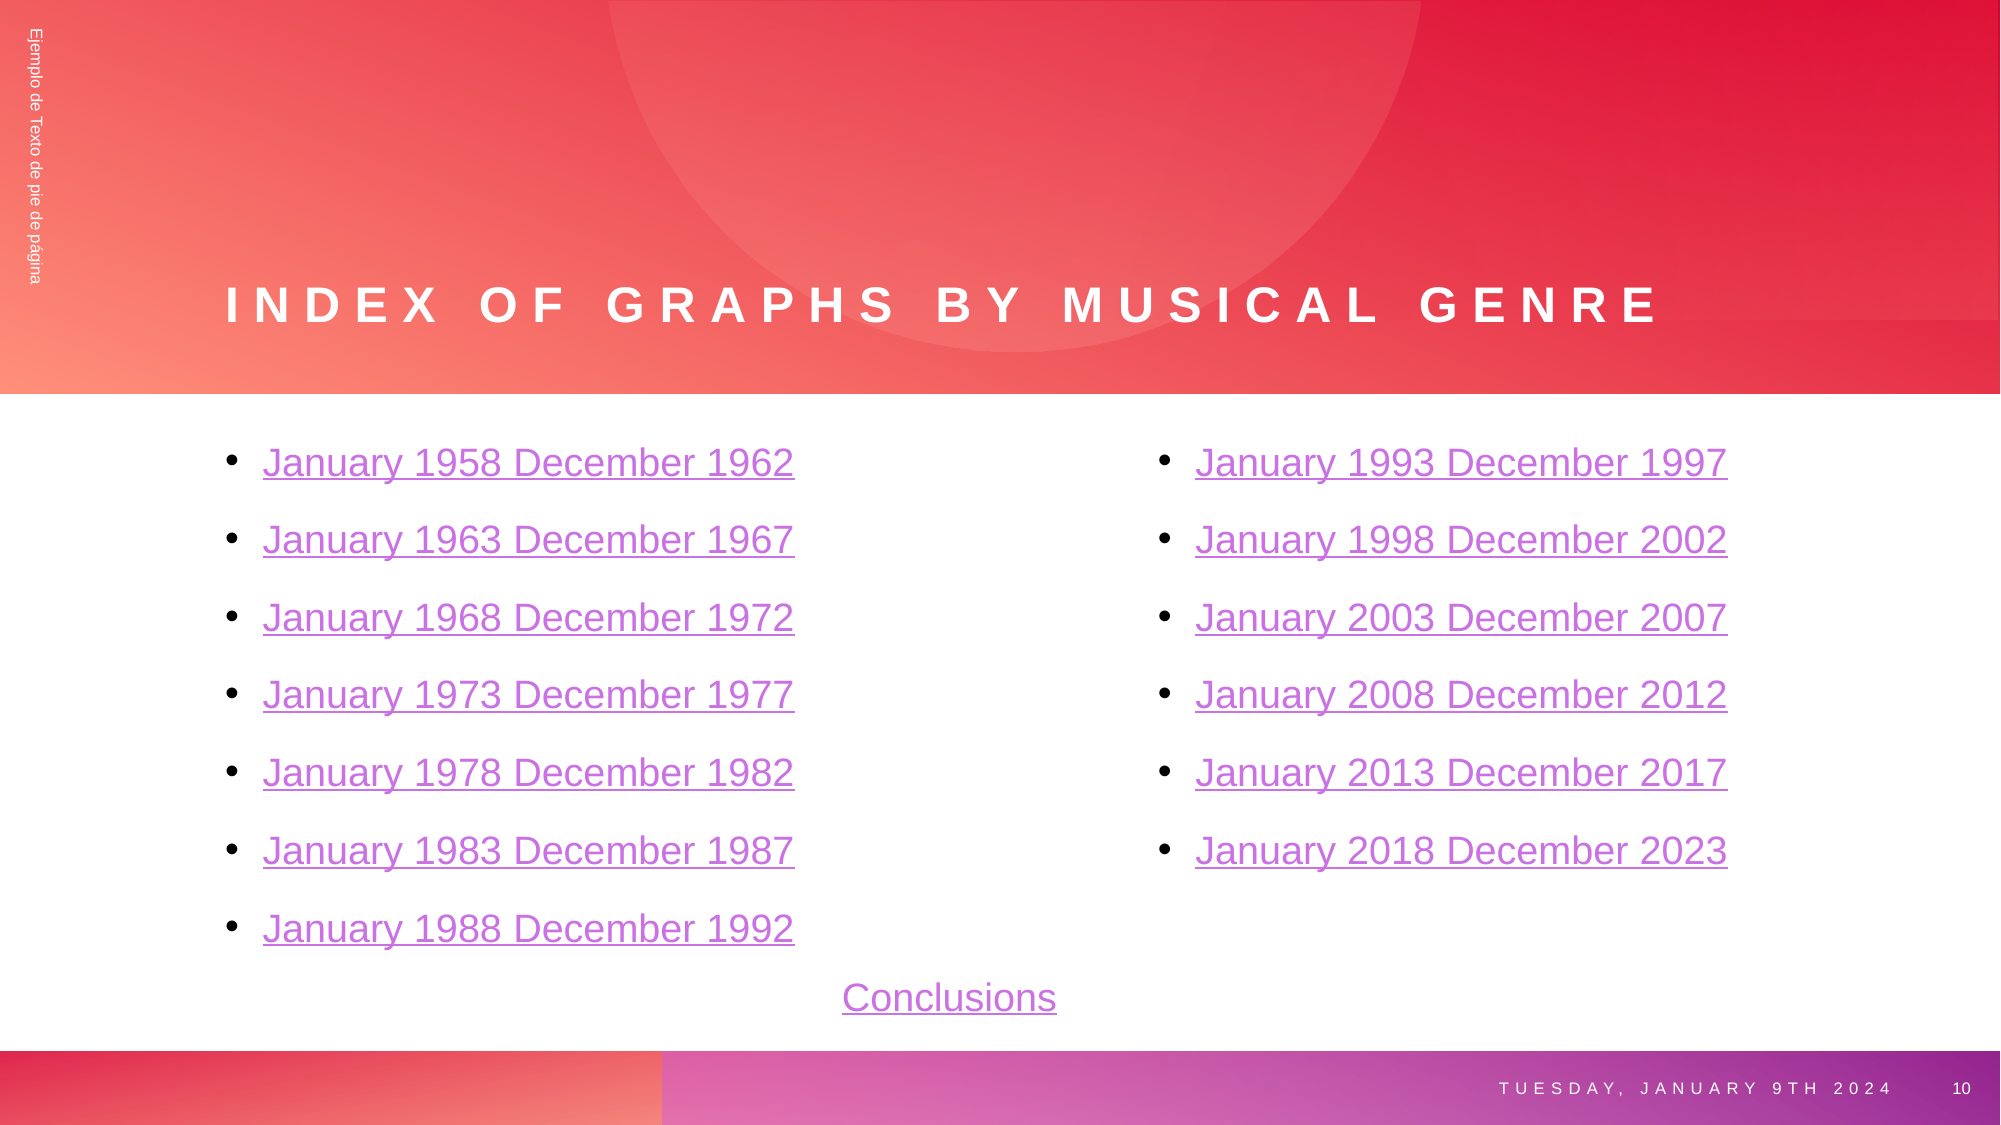

# Index of graphs by MUSICAL genre
Ejemplo de Texto de pie de página
January 1958 December 1962
January 1963 December 1967
January 1968 December 1972
January 1973 December 1977
January 1978 December 1982
January 1983 December 1987
January 1988 December 1992
January 1993 December 1997
January 1998 December 2002
January 2003 December 2007
January 2008 December 2012
January 2013 December 2017
January 2018 December 2023
Conclusions
Tuesday, January 9th 2024
10